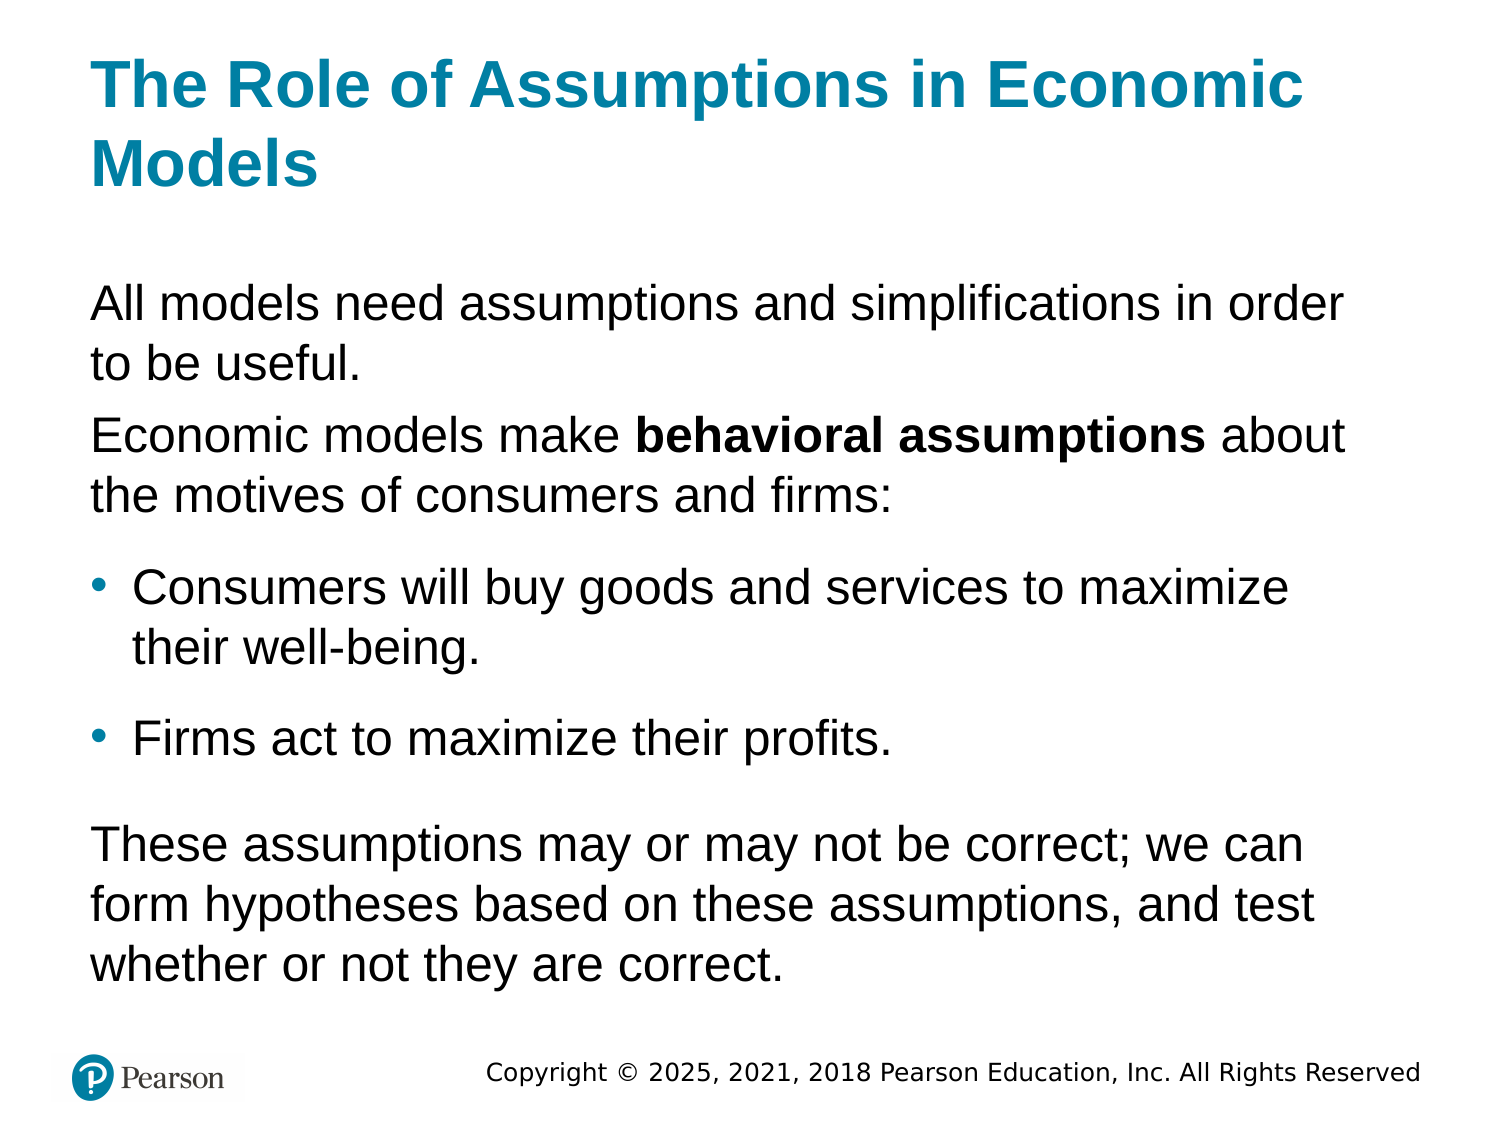

# The Role of Assumptions in Economic Models
All models need assumptions and simplifications in order to be useful.
Economic models make behavioral assumptions about the motives of consumers and firms:
Consumers will buy goods and services to maximize their well-being.
Firms act to maximize their profits.
These assumptions may or may not be correct; we can form hypotheses based on these assumptions, and test whether or not they are correct.